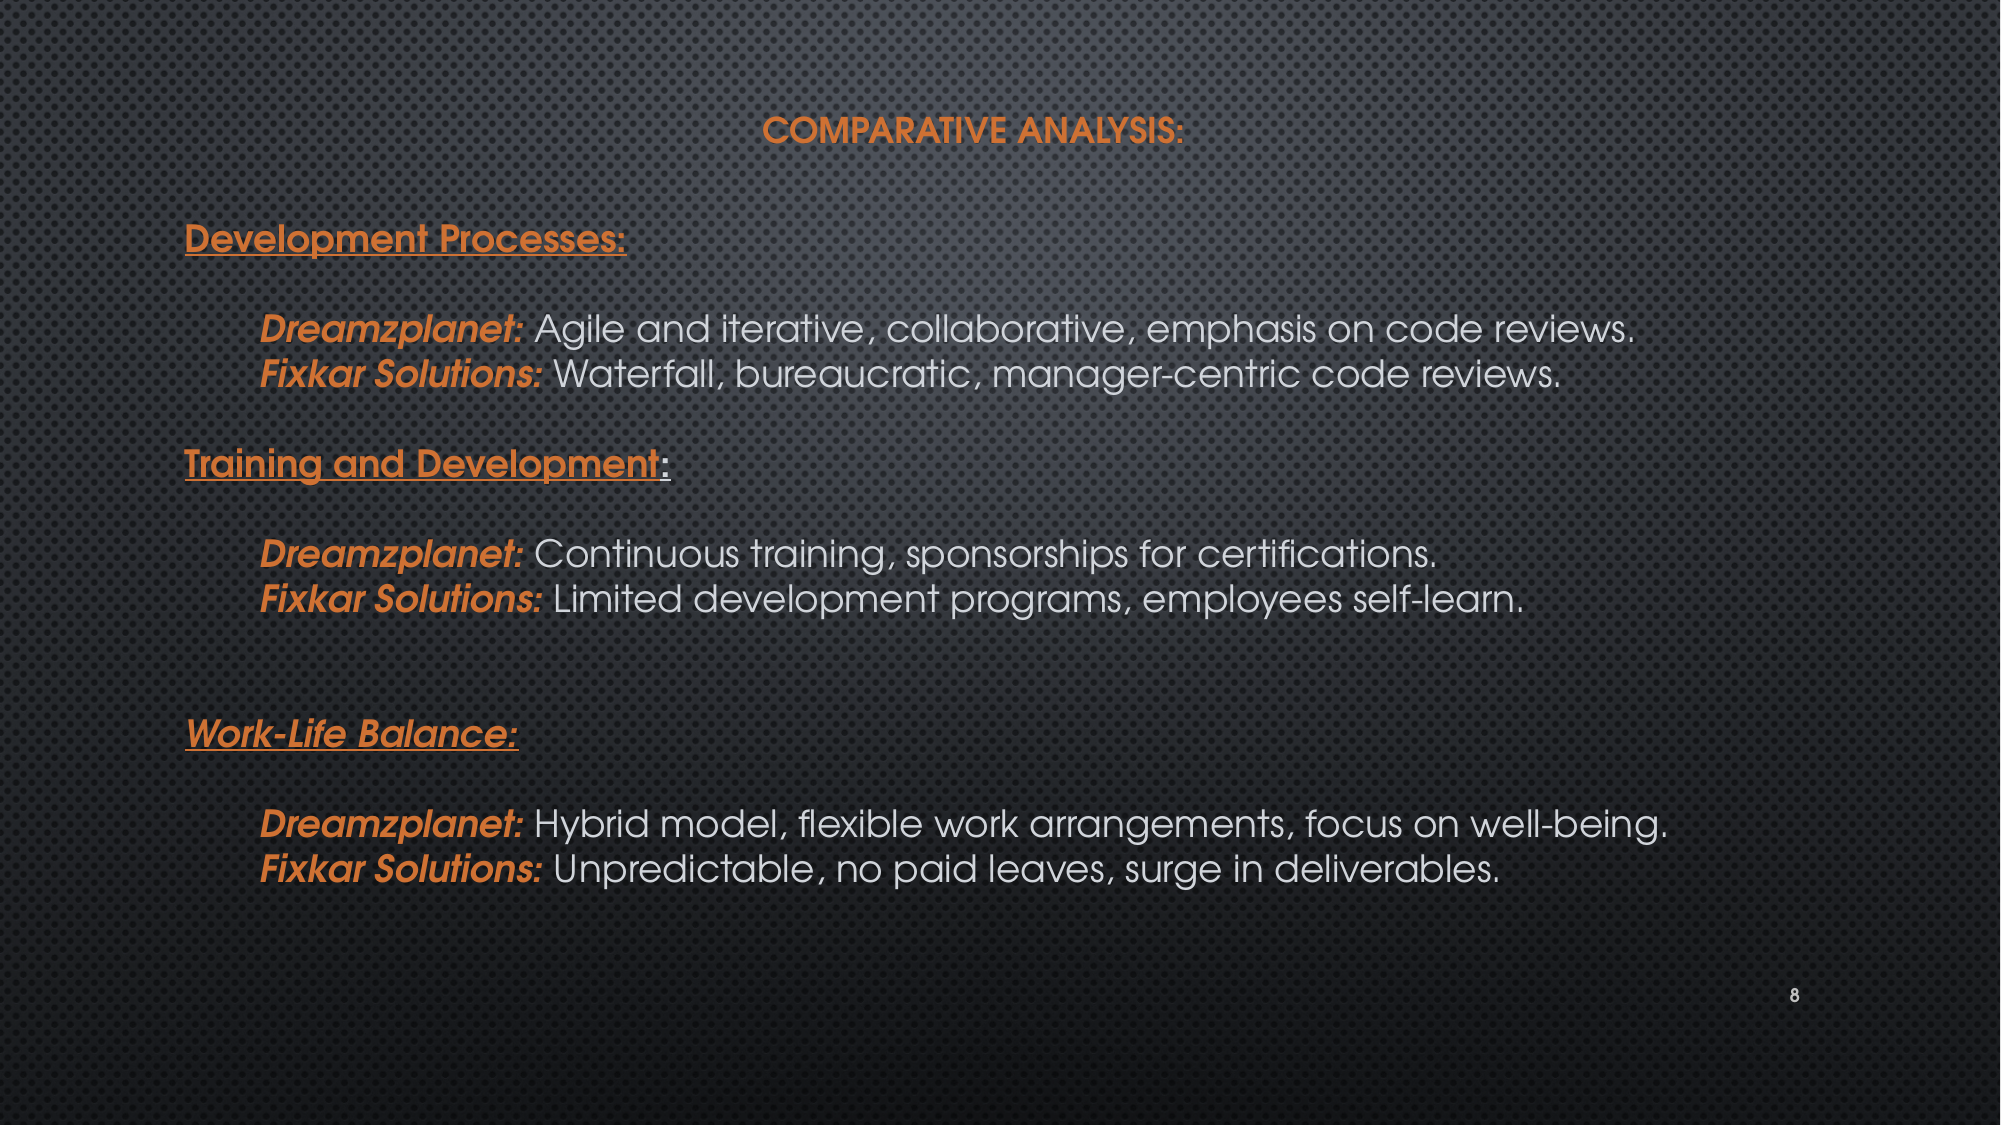

# Comparative Analysis:
Development Processes:
Dreamzplanet: Agile and iterative, collaborative, emphasis on code reviews.
Fixkar Solutions: Waterfall, bureaucratic, manager-centric code reviews.
Training and Development:
Dreamzplanet: Continuous training, sponsorships for certifications.
Fixkar Solutions: Limited development programs, employees self-learn.
Work-Life Balance:
Dreamzplanet: Hybrid model, flexible work arrangements, focus on well-being.
Fixkar Solutions: Unpredictable, no paid leaves, surge in deliverables.
8